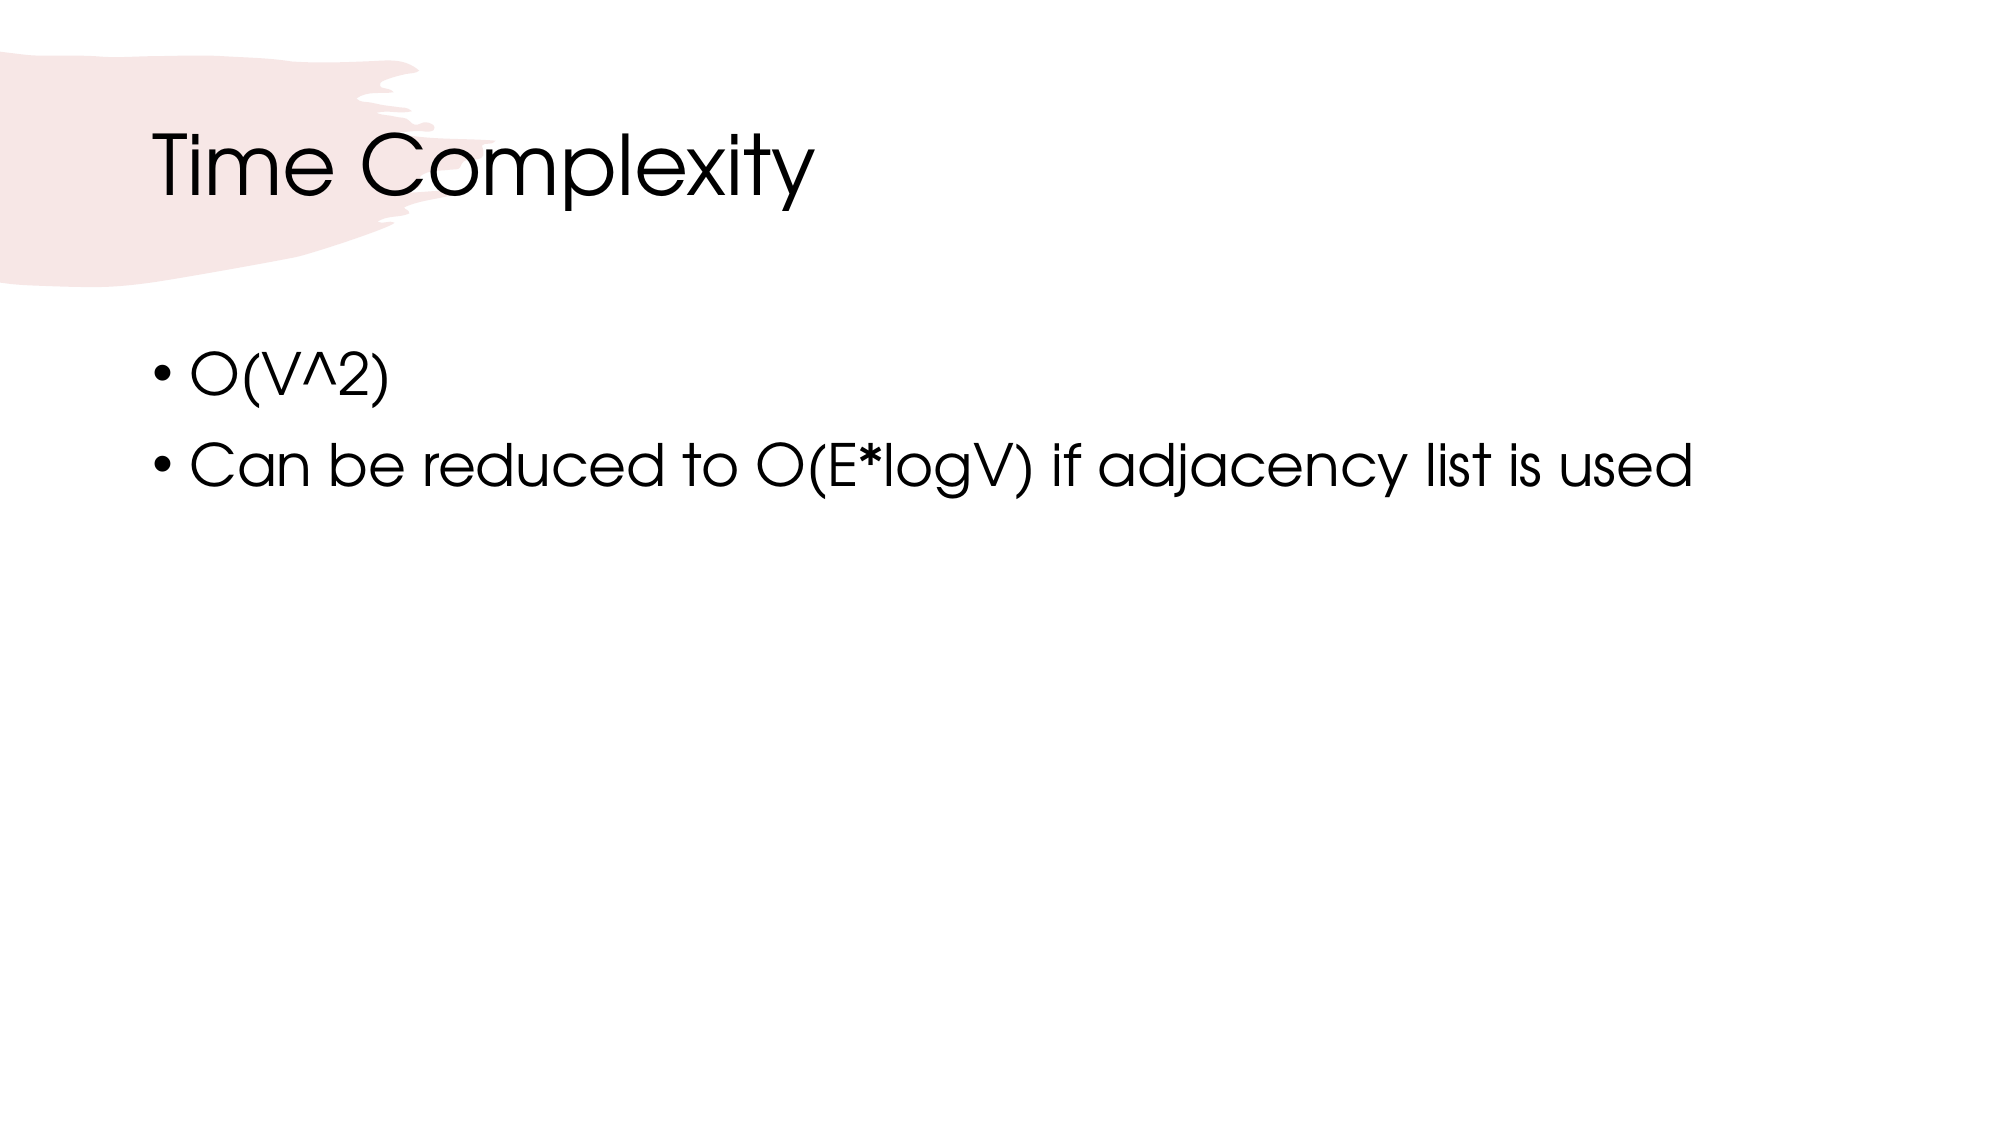

# Time Complexity
O(V^2)
Can be reduced to O(E*logV) if adjacency list is used